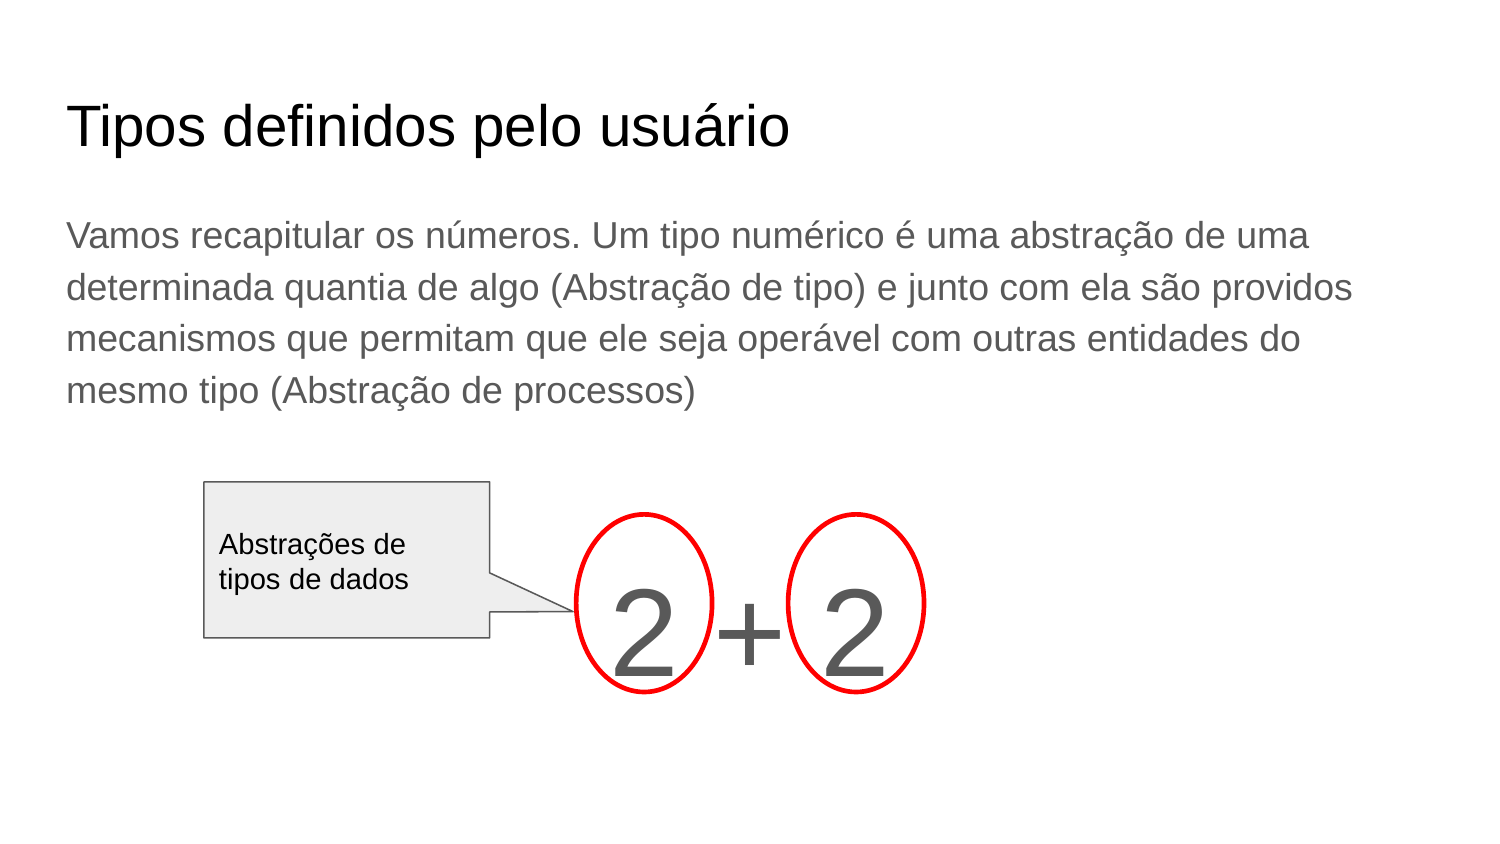

# Tipos definidos pelo usuário
Vamos recapitular os números. Um tipo numérico é uma abstração de uma determinada quantia de algo (Abstração de tipo) e junto com ela são providos mecanismos que permitam que ele seja operável com outras entidades do mesmo tipo (Abstração de processos)

2 + 2
Abstrações de tipos de dados